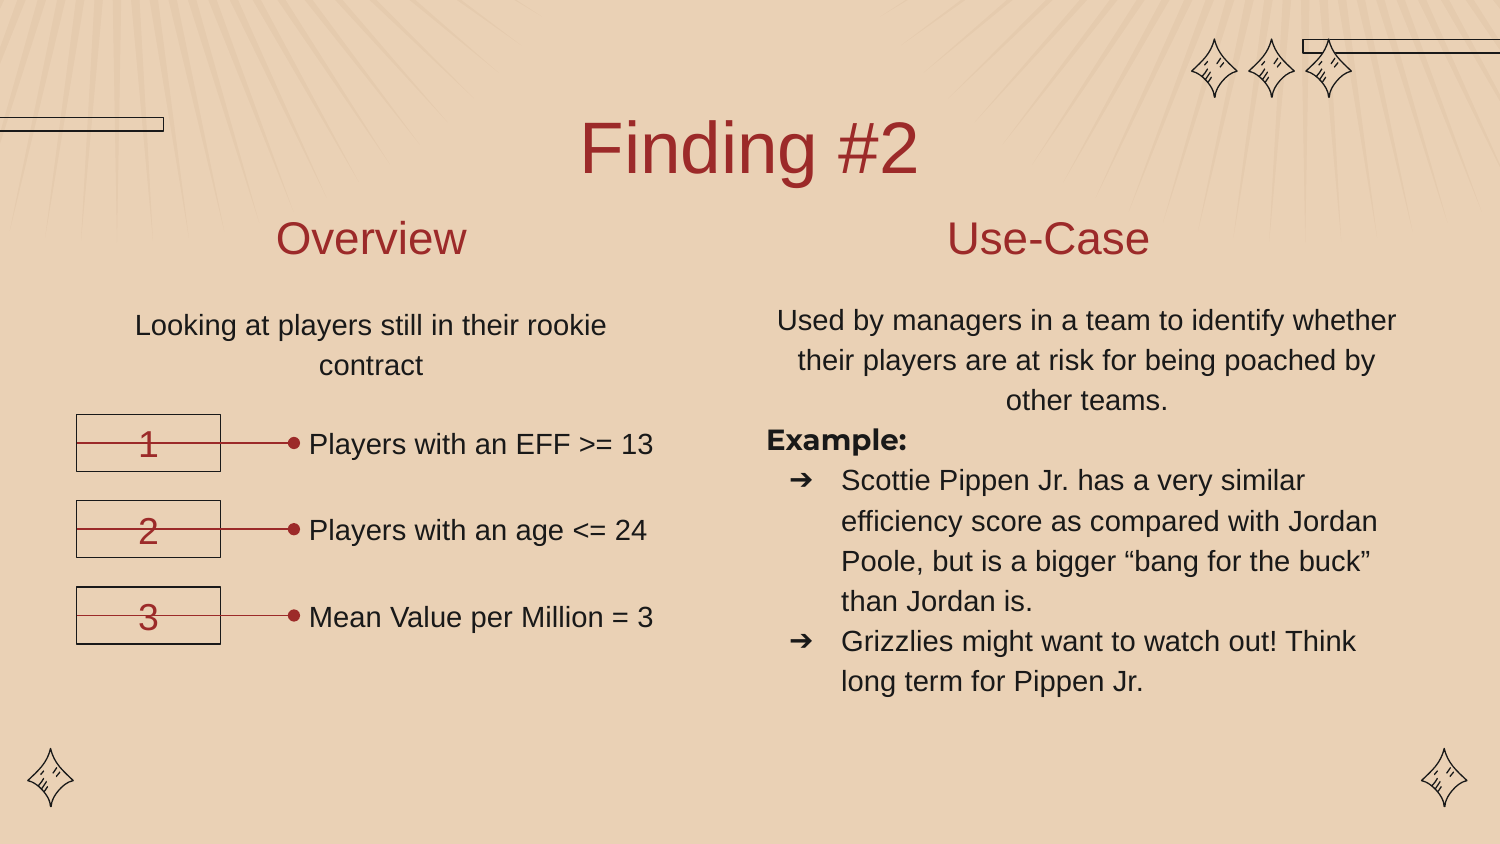

# Finding #2
Overview
Use-Case
Used by managers in a team to identify whether their players are at risk for being poached by other teams.
Example:
Scottie Pippen Jr. has a very similar efficiency score as compared with Jordan Poole, but is a bigger “bang for the buck” than Jordan is.
Grizzlies might want to watch out! Think long term for Pippen Jr.
Looking at players still in their rookie contract
1
Players with an EFF >= 13
Players with an age <= 24
2
Mean Value per Million = 3
3